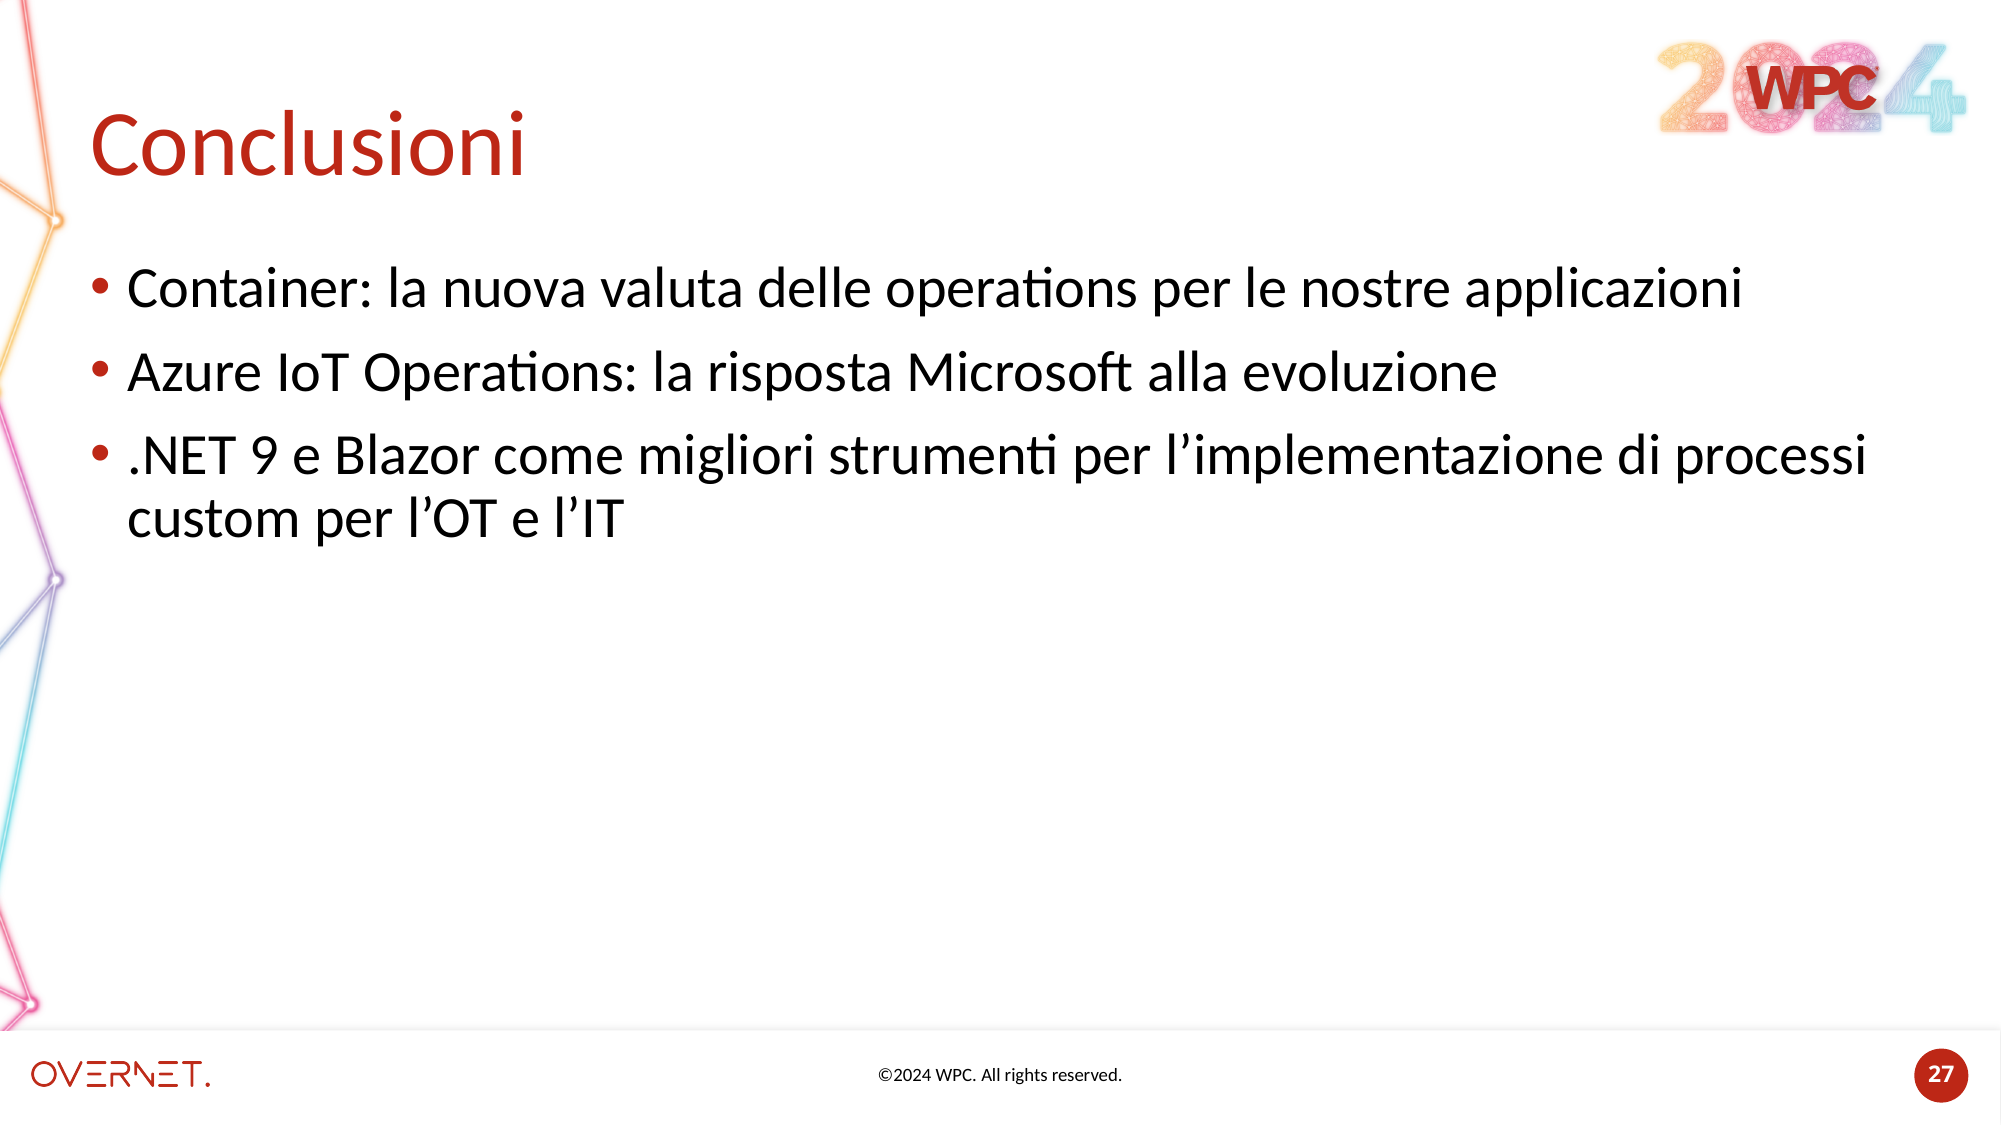

# Conclusioni
Container: la nuova valuta delle operations per le nostre applicazioni
Azure IoT Operations: la risposta Microsoft alla evoluzione
.NET 9 e Blazor come migliori strumenti per l’implementazione di processi custom per l’OT e l’IT